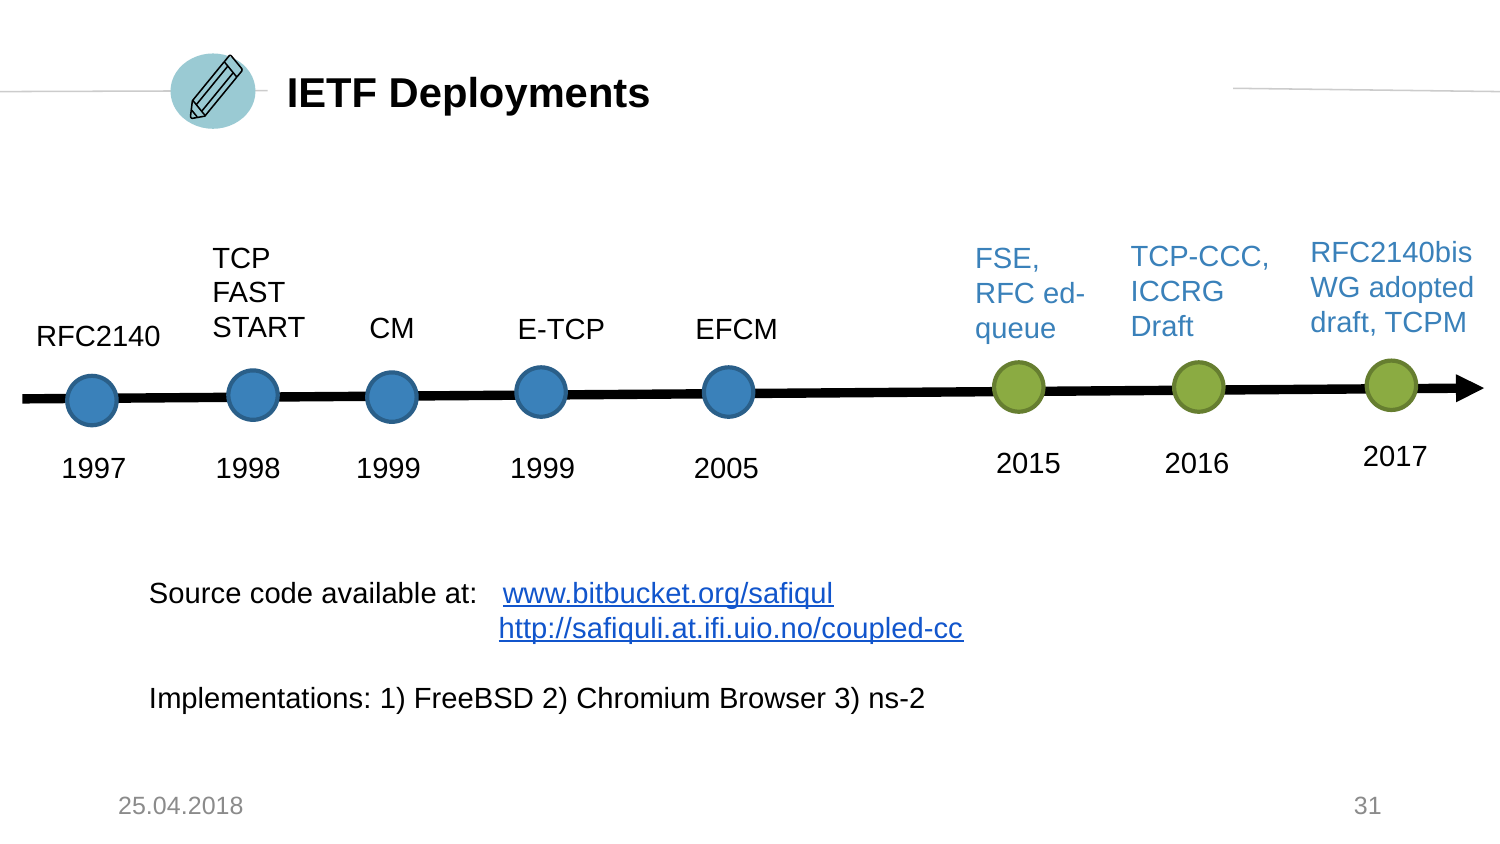

IETF Deployments

RFC2140bis
WG adopted draft, TCPM
TCP-CCC, ICCRG Draft
TCP FAST START
FSE, RFC ed-queue
CM
E-TCP
EFCM
RFC2140

2017
2016
2015
1999
2005
1999
1997
1998
Source code available at:   www.bitbucket.org/safiqul
		      http://safiquli.at.ifi.uio.no/coupled-cc

Implementations: 1) FreeBSD 2) Chromium Browser 3) ns-2

25.04.2018

31